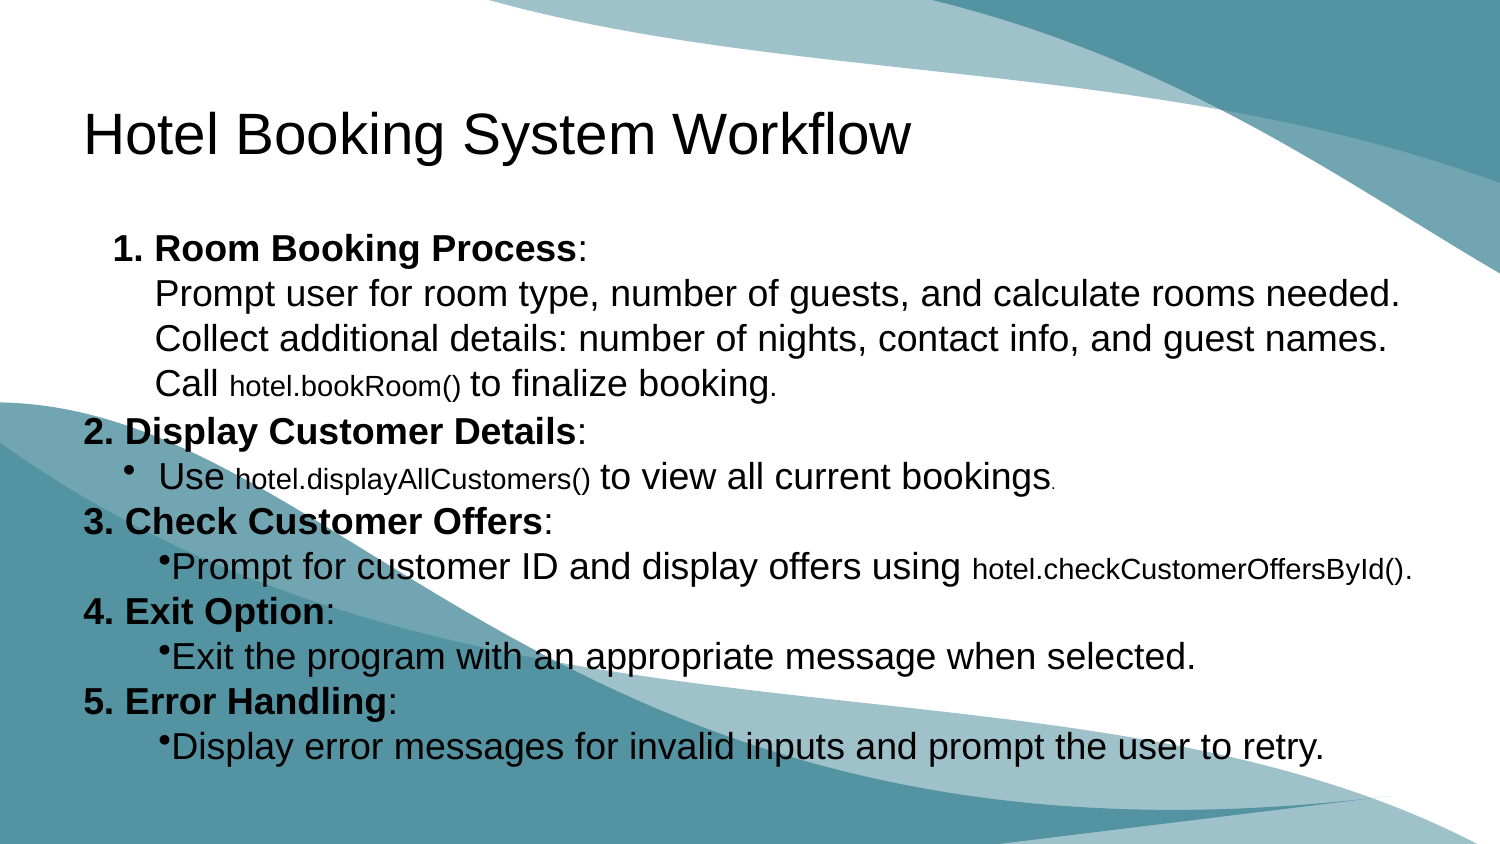

Hotel Booking System Workflow
1. Room Booking Process:
    Prompt user for room type, number of guests, and calculate rooms needed.
    Collect additional details: number of nights, contact info, and guest names.
    Call hotel.bookRoom() to finalize booking.

2. Display Customer Details:
Use hotel.displayAllCustomers() to view all current bookings.
3. Check Customer Offers:
Prompt for customer ID and display offers using hotel.checkCustomerOffersById().
4. Exit Option:
Exit the program with an appropriate message when selected.
5. Error Handling:
Display error messages for invalid inputs and prompt the user to retry.